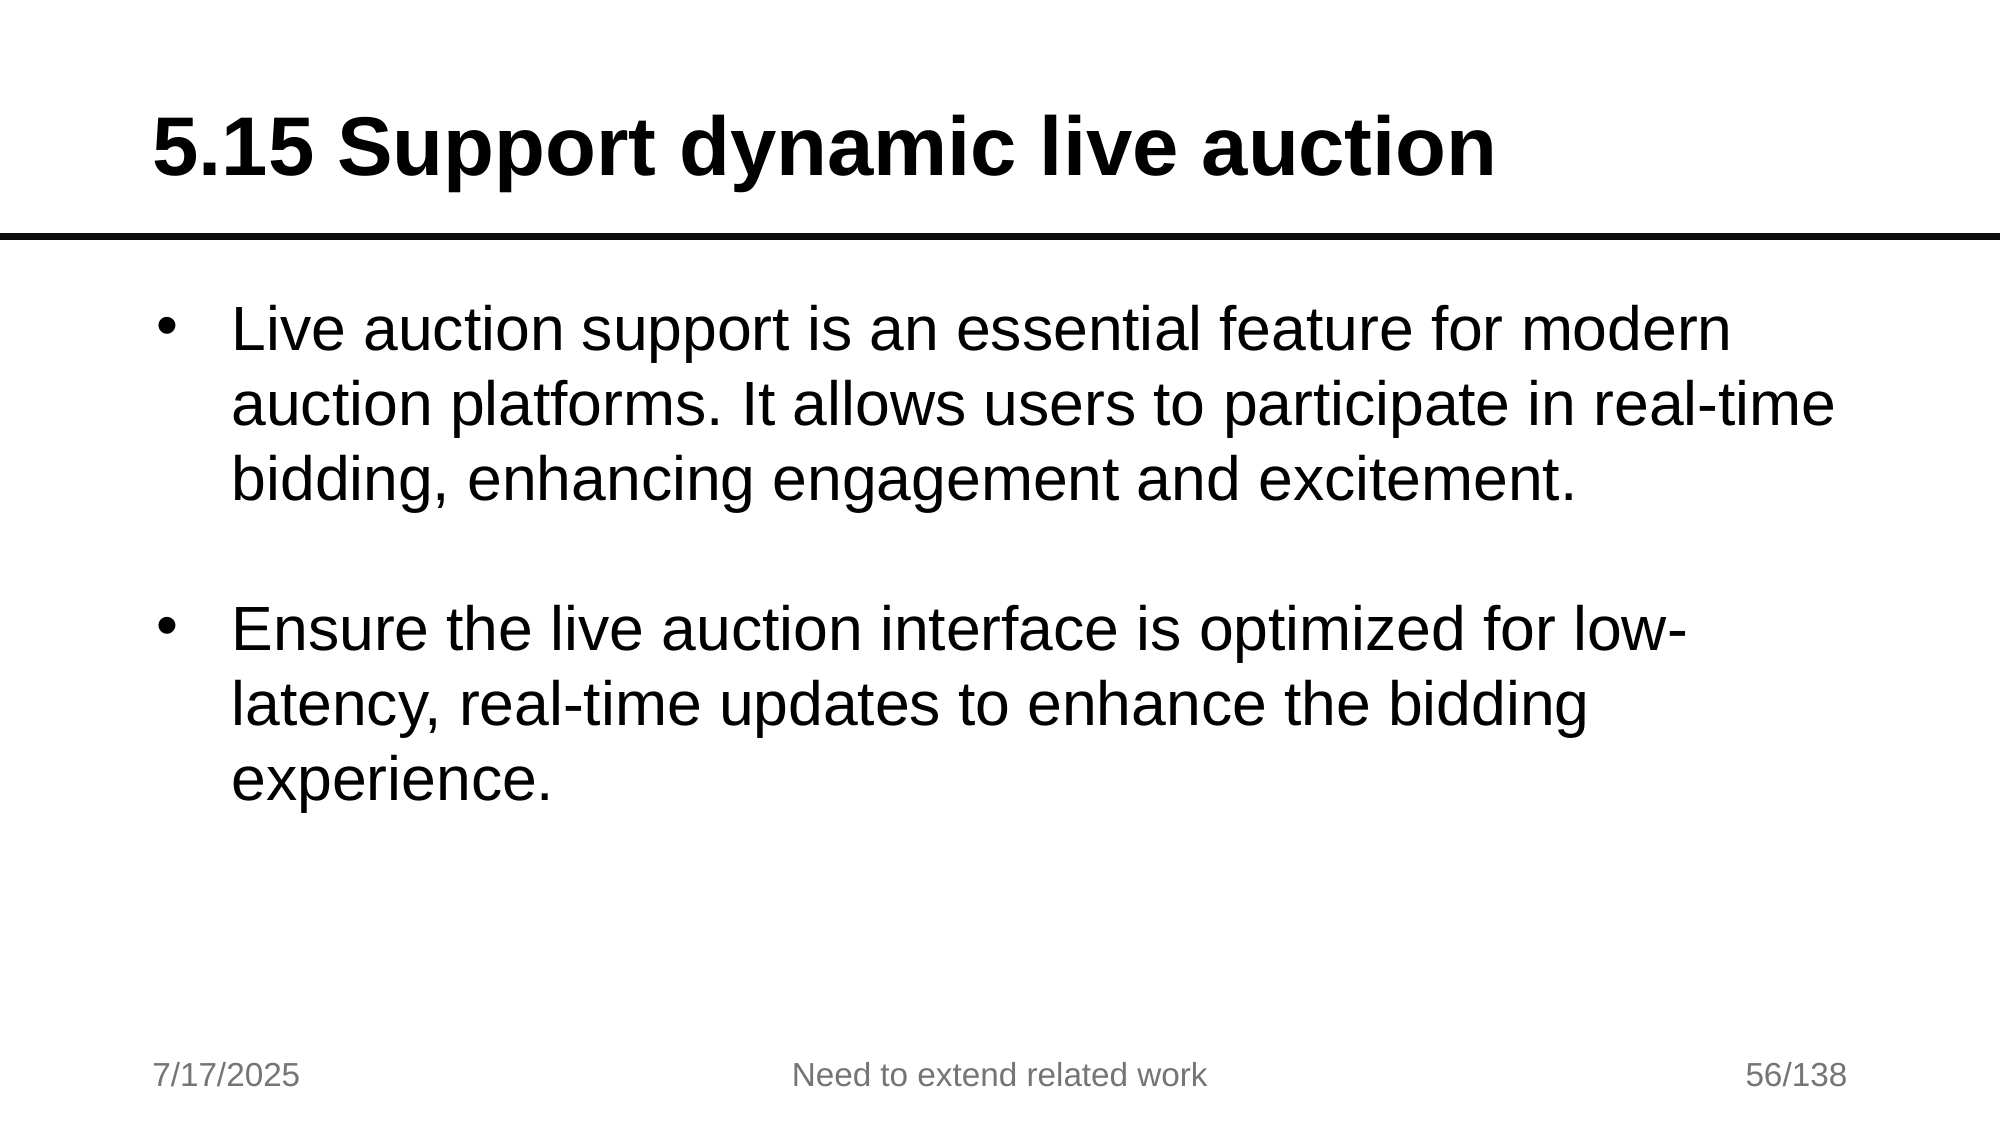

# 5.15 Support dynamic live auction
Live auction support is an essential feature for modern auction platforms. It allows users to participate in real-time bidding, enhancing engagement and excitement.

Ensure the live auction interface is optimized for low-latency, real-time updates to enhance the bidding experience.
7/17/2025
Need to extend related work
56/138